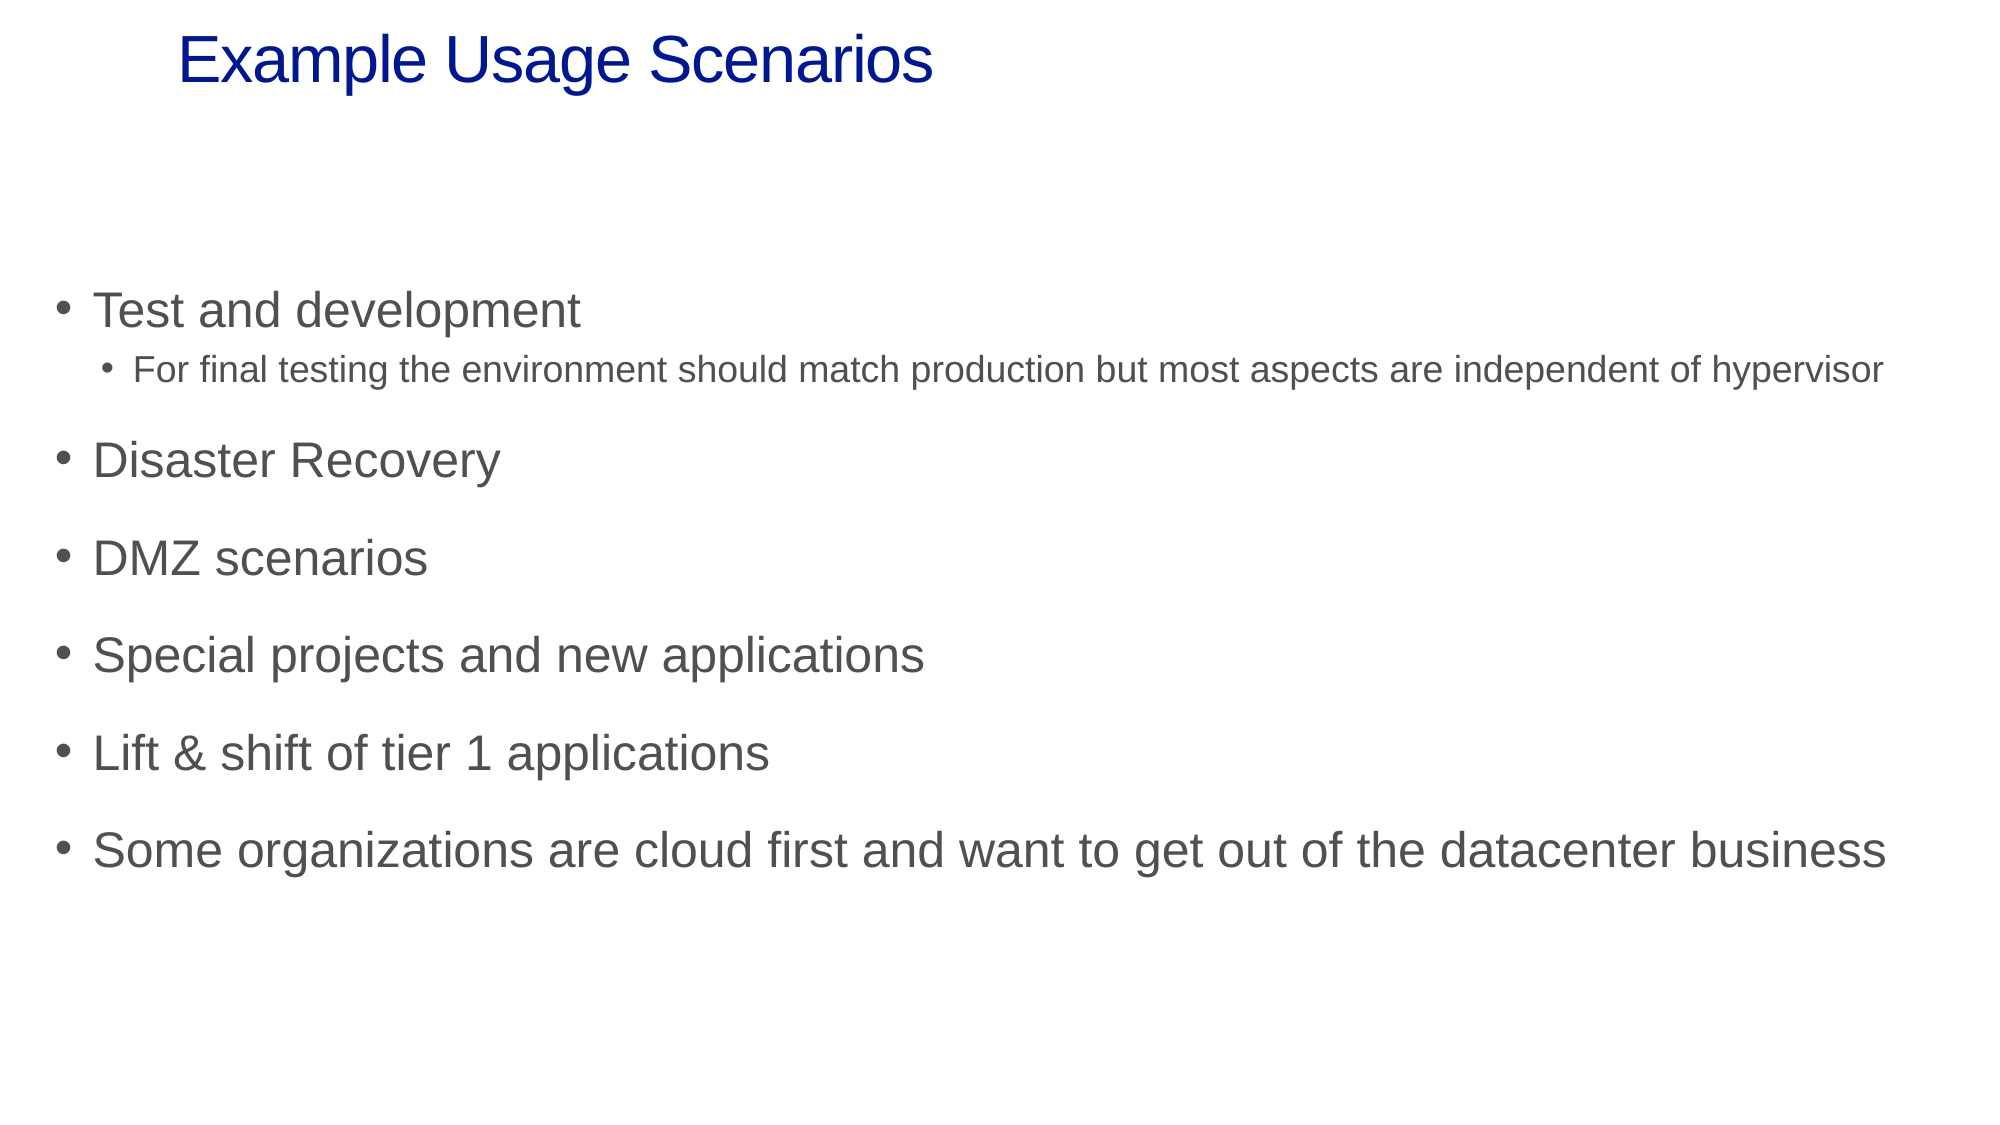

# Example Usage Scenarios
Test and development
For final testing the environment should match production but most aspects are independent of hypervisor
Disaster Recovery
DMZ scenarios
Special projects and new applications
Lift & shift of tier 1 applications
Some organizations are cloud first and want to get out of the datacenter business